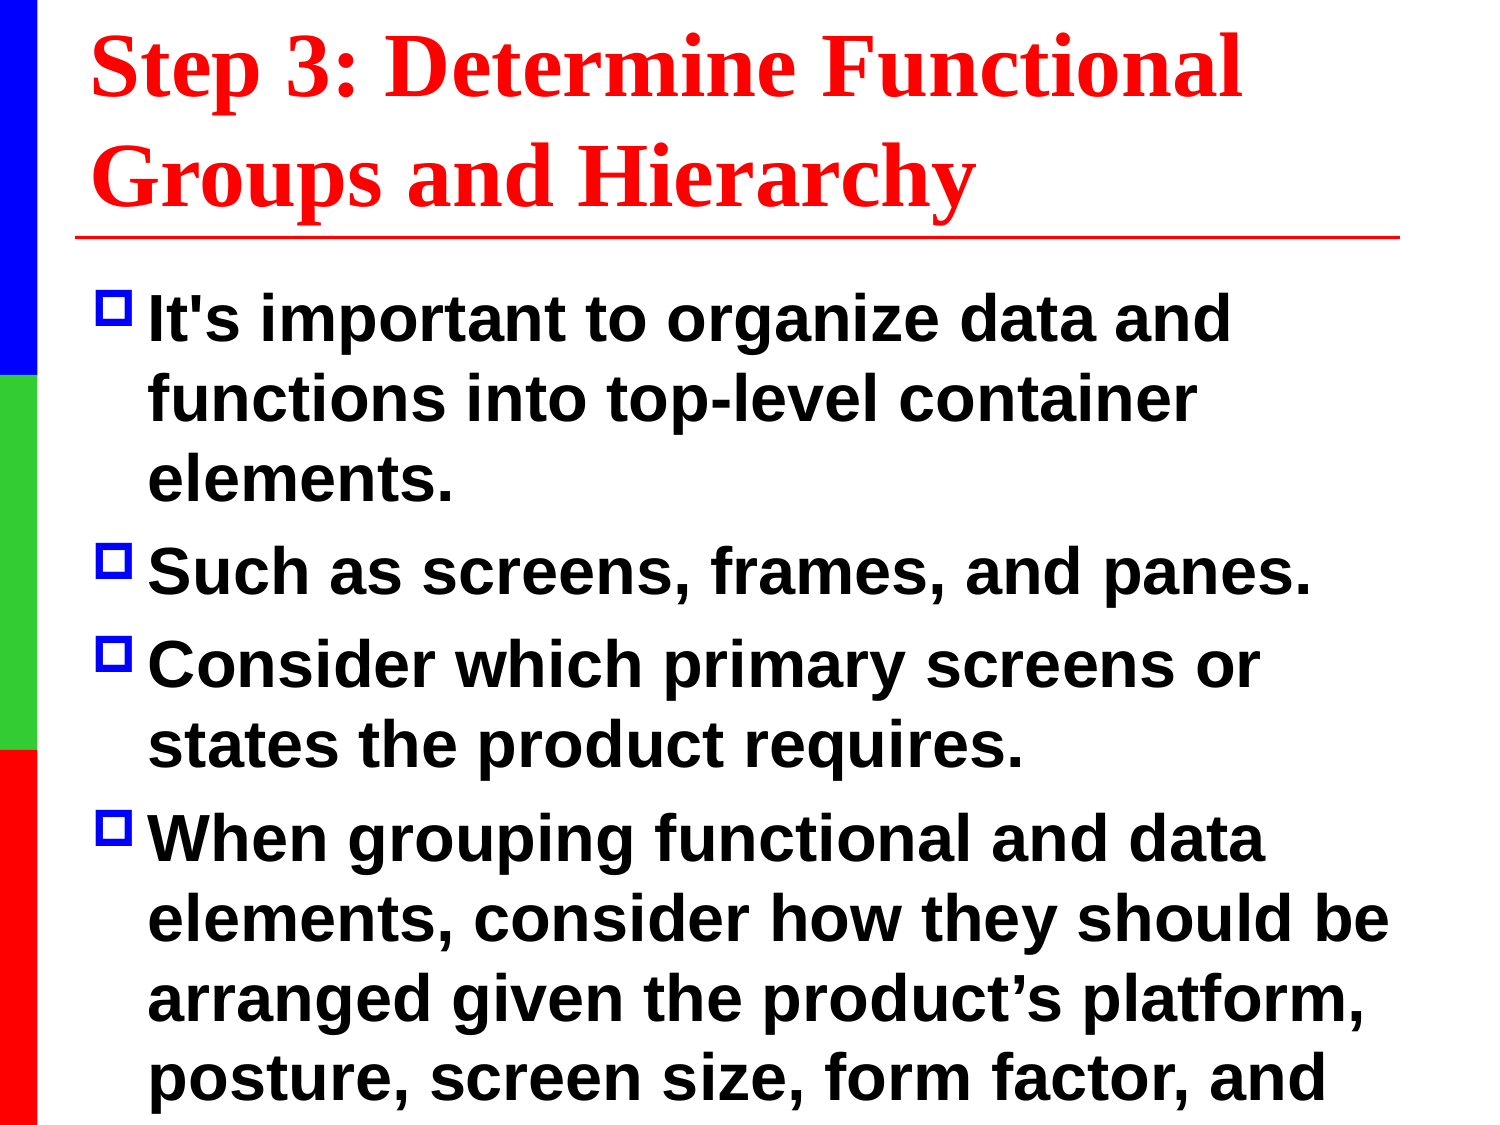

# Step 3: Determine Functional Groups and Hierarchy
It's important to organize data and functions into top-level container elements.
Such as screens, frames, and panes.
Consider which primary screens or states the product requires.
When grouping functional and data elements, consider how they should be arranged given the product’s platform, posture, screen size, form factor, and input methods.